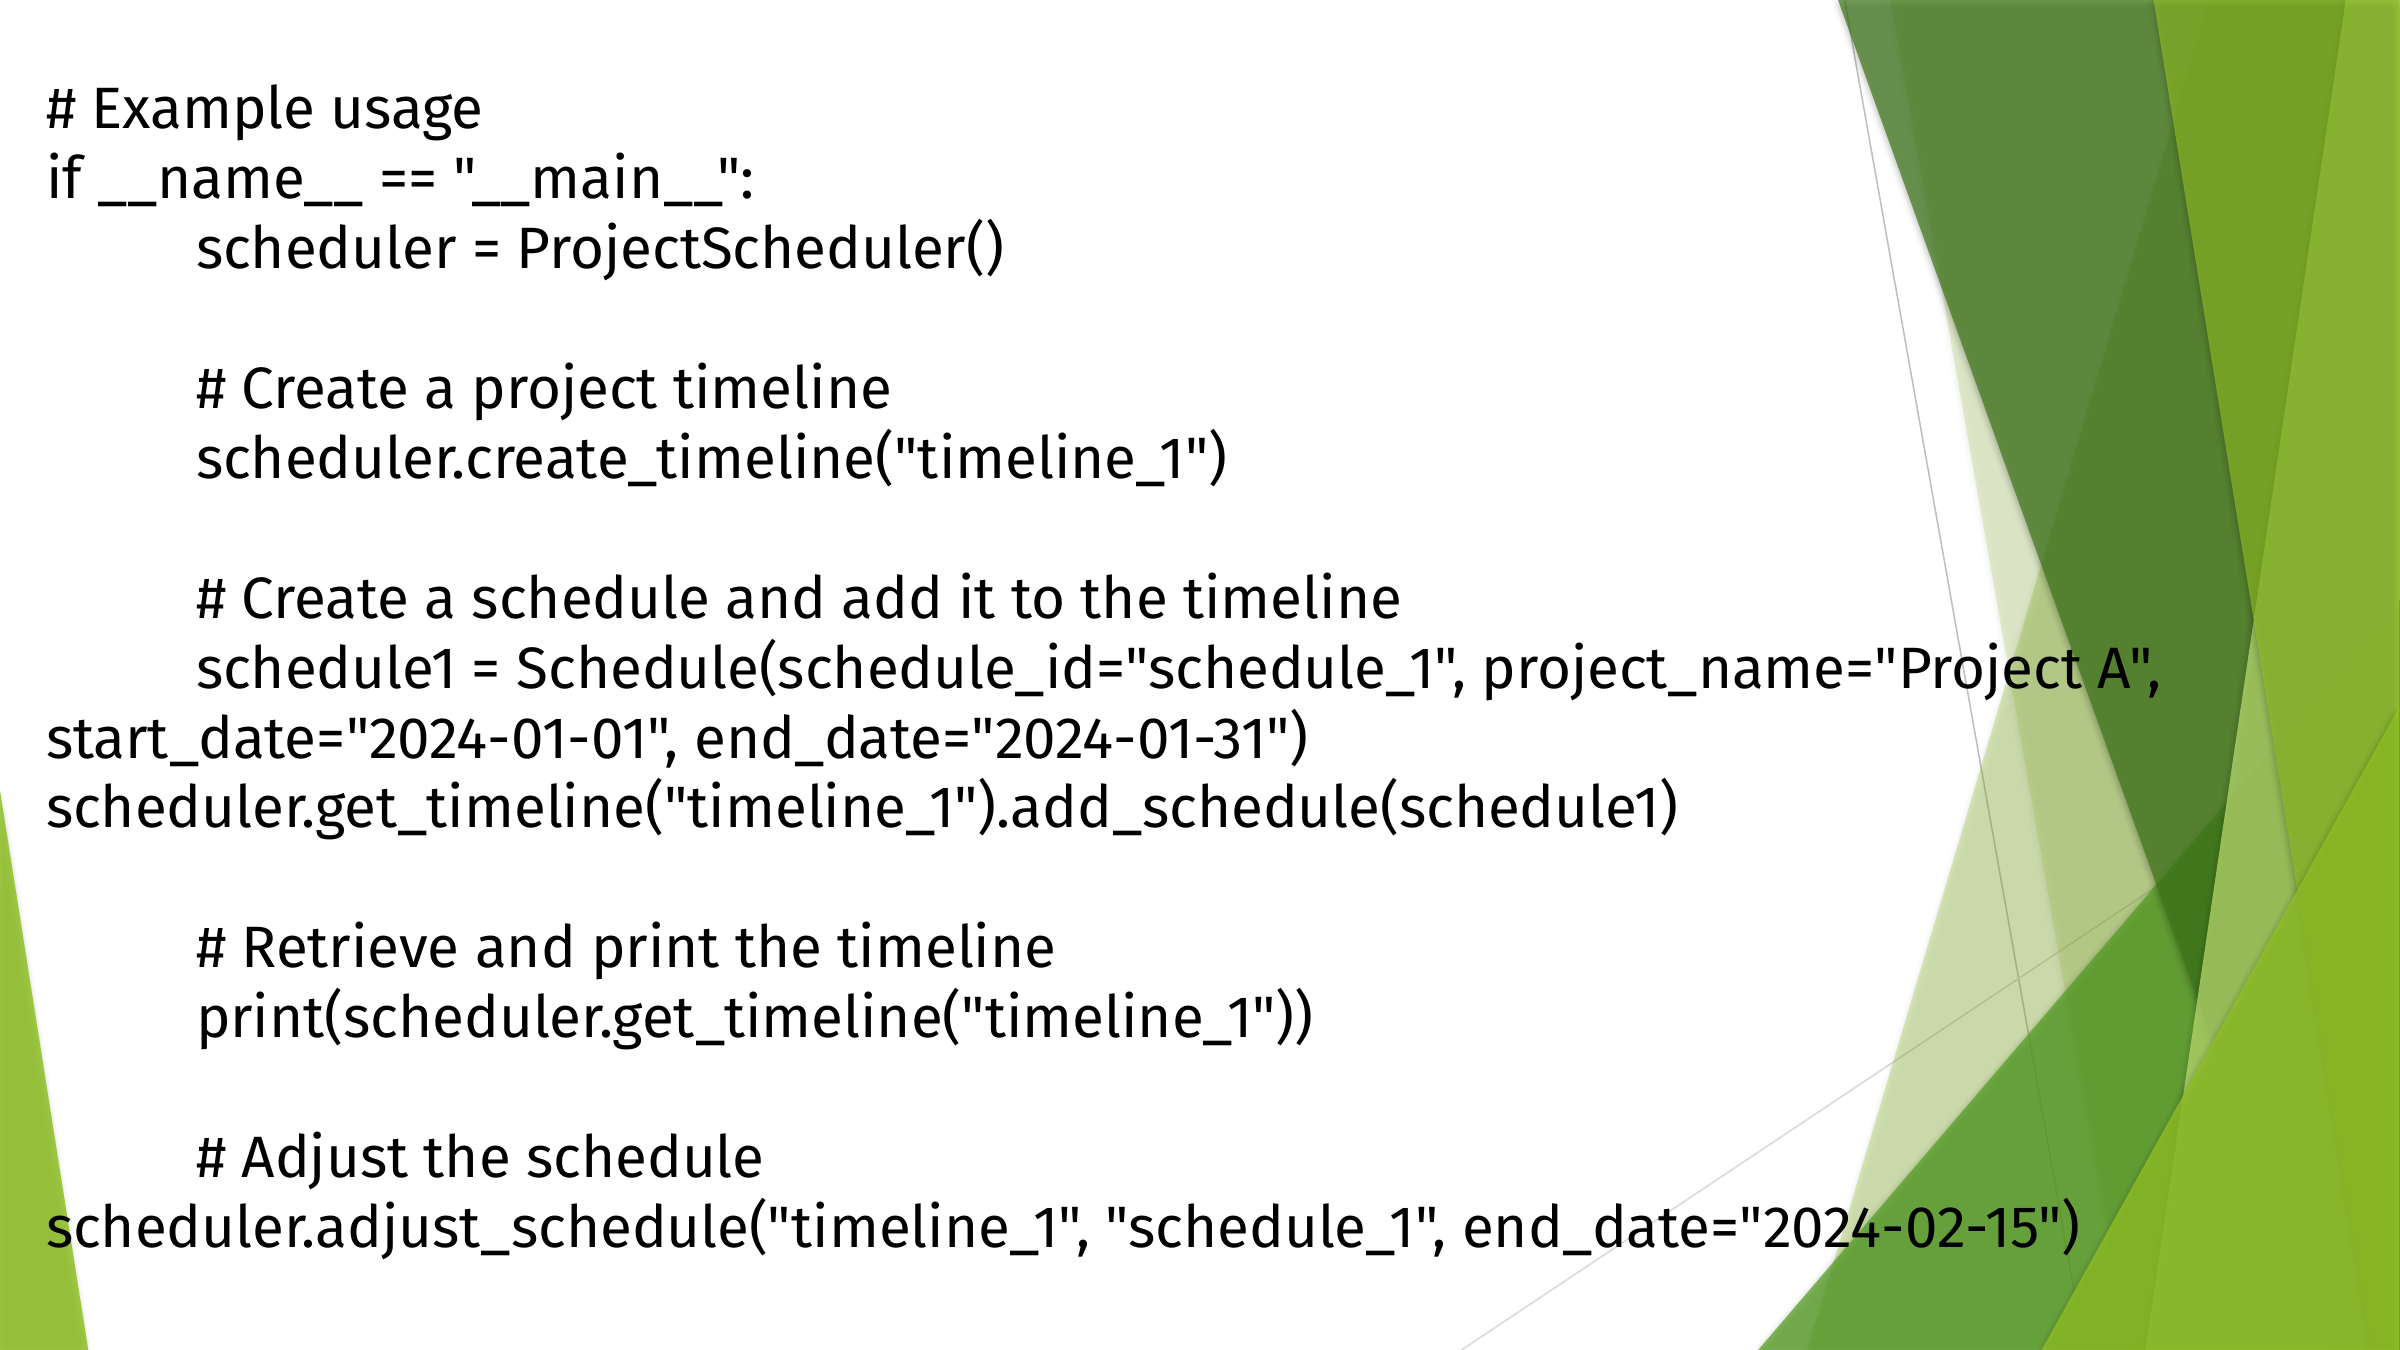

# Example usage
if __name__ == "__main__":
	scheduler = ProjectScheduler()

	# Create a project timeline
	scheduler.create_timeline("timeline_1")

	# Create a schedule and add it to the timeline
	schedule1 = Schedule(schedule_id="schedule_1", project_name="Project A", 	start_date="2024-01-01", end_date="2024-01-31")    	scheduler.get_timeline("timeline_1").add_schedule(schedule1)

	# Retrieve and print the timeline
	print(scheduler.get_timeline("timeline_1"))

	# Adjust the schedule
scheduler.adjust_schedule("timeline_1", "schedule_1", end_date="2024-02-15")